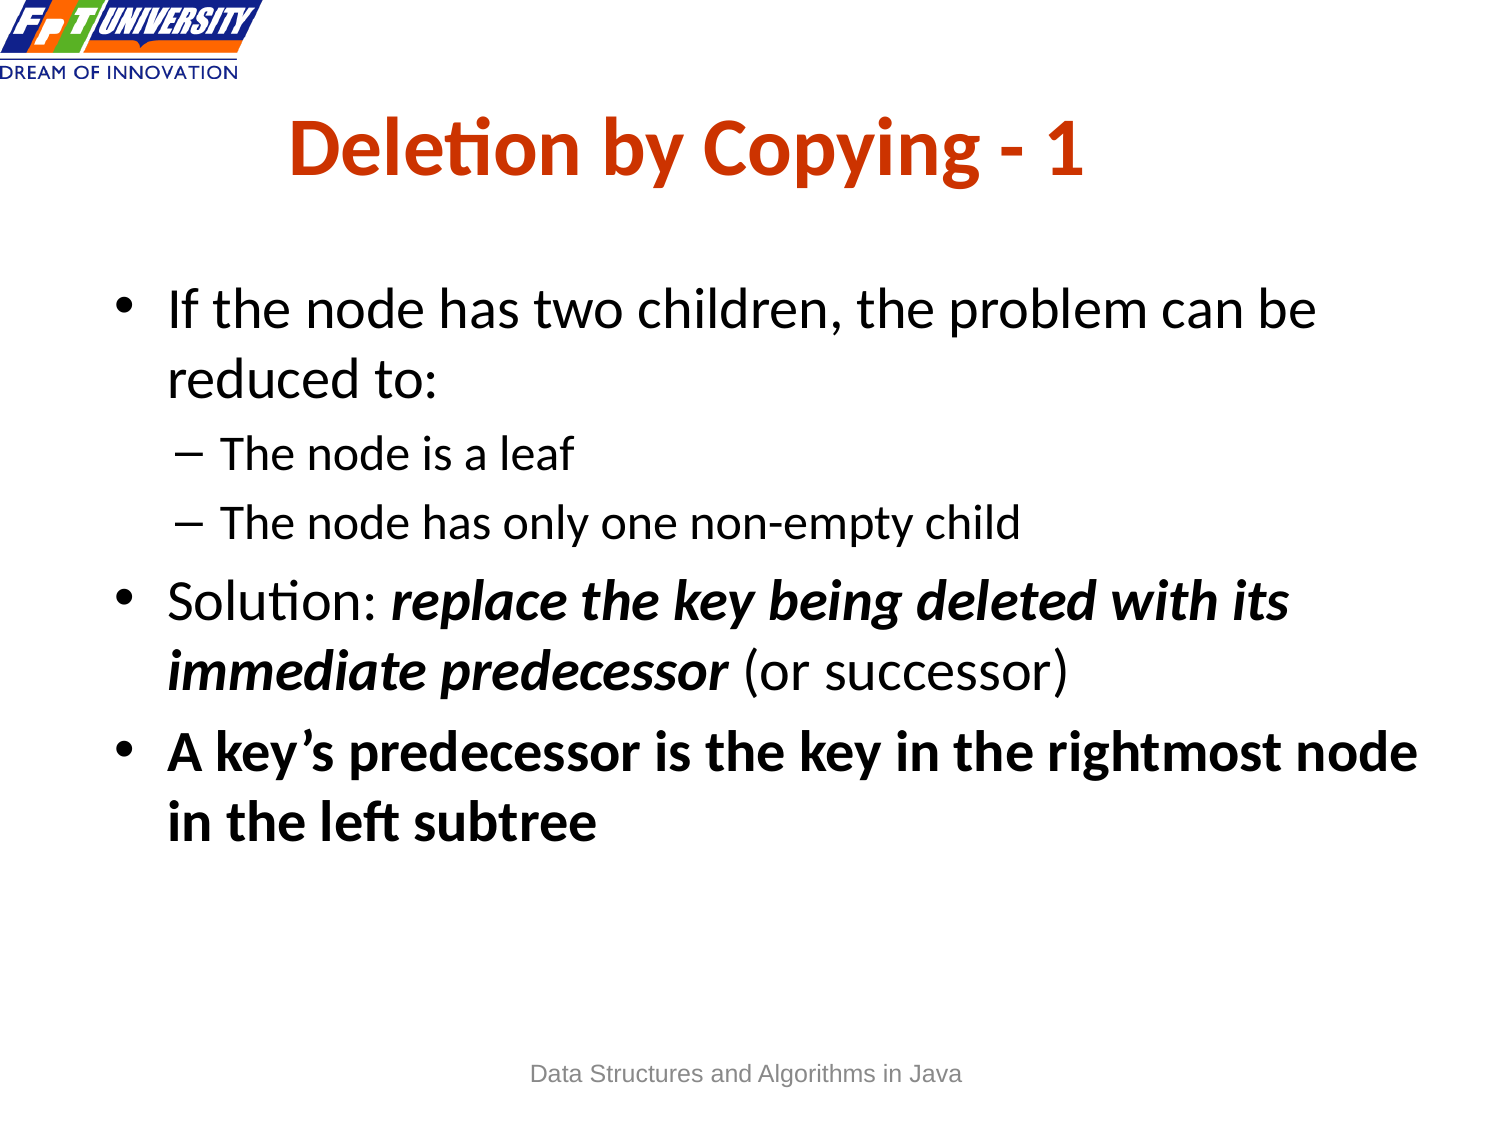

# Deletion by Copying - 1
 39
If the node has two children, the problem can be reduced to:
The node is a leaf
The node has only one non-empty child
Solution: replace the key being deleted with its immediate predecessor (or successor)
A key’s predecessor is the key in the rightmost node in the left subtree
Data Structures and Algorithms in Java